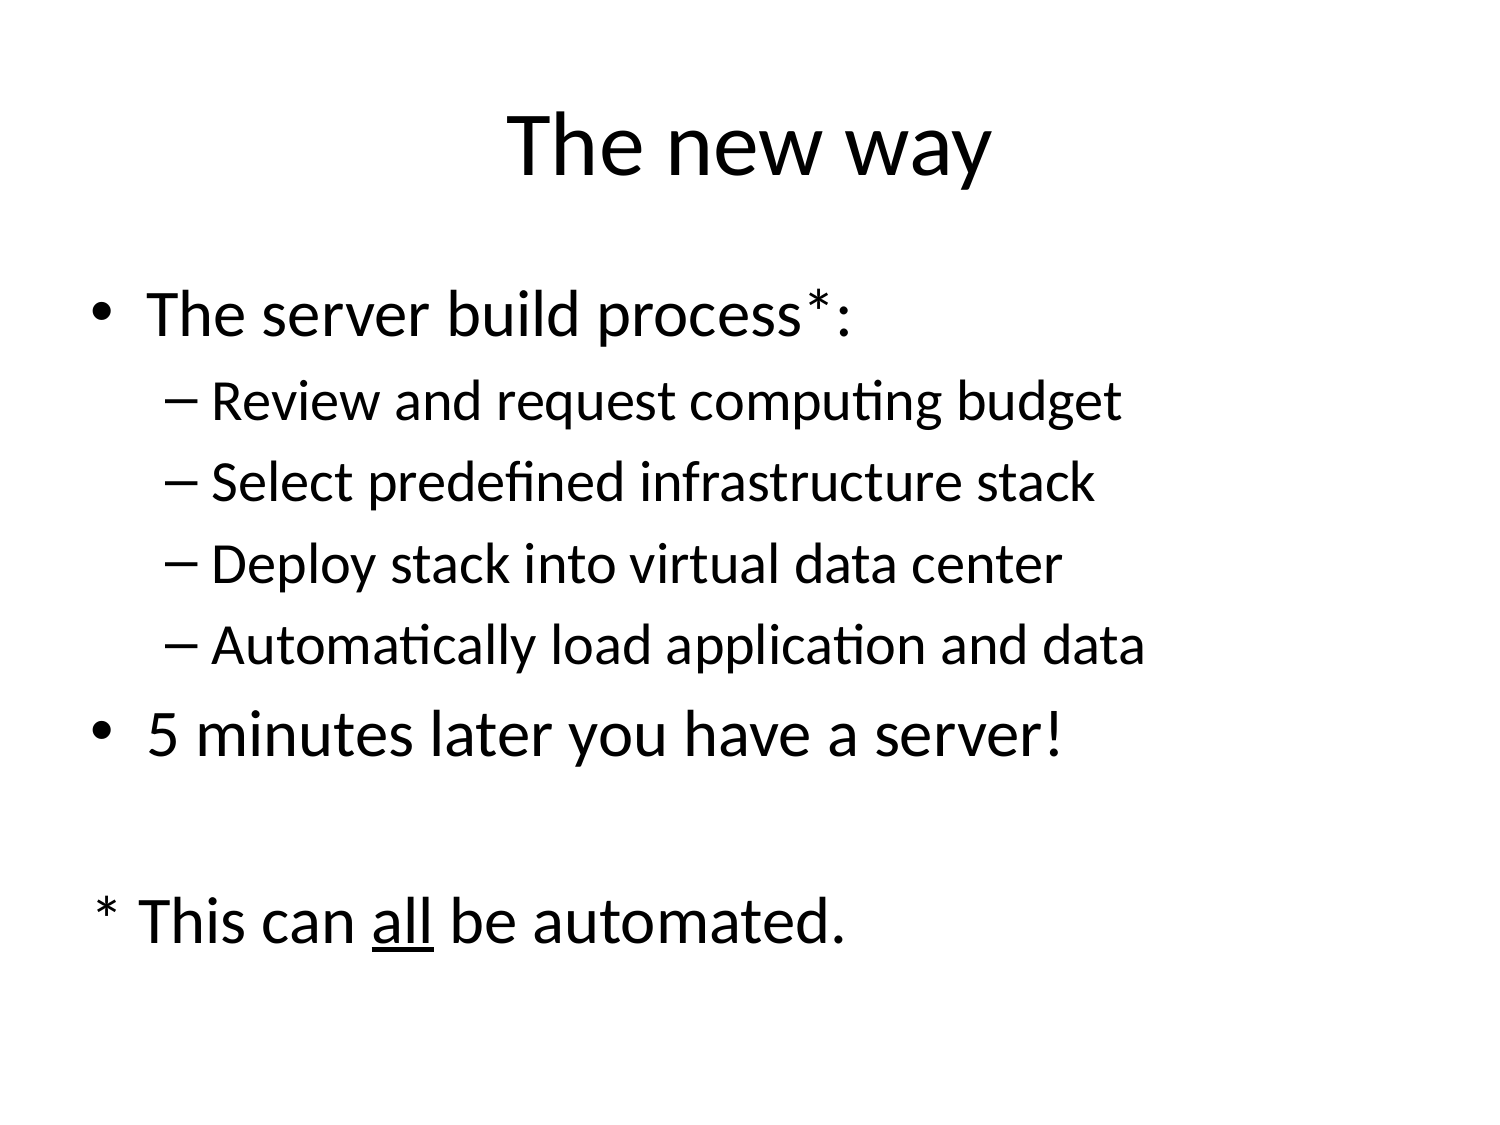

# The new way
The server build process*:
Review and request computing budget
Select predefined infrastructure stack
Deploy stack into virtual data center
Automatically load application and data
5 minutes later you have a server!

* This can all be automated.